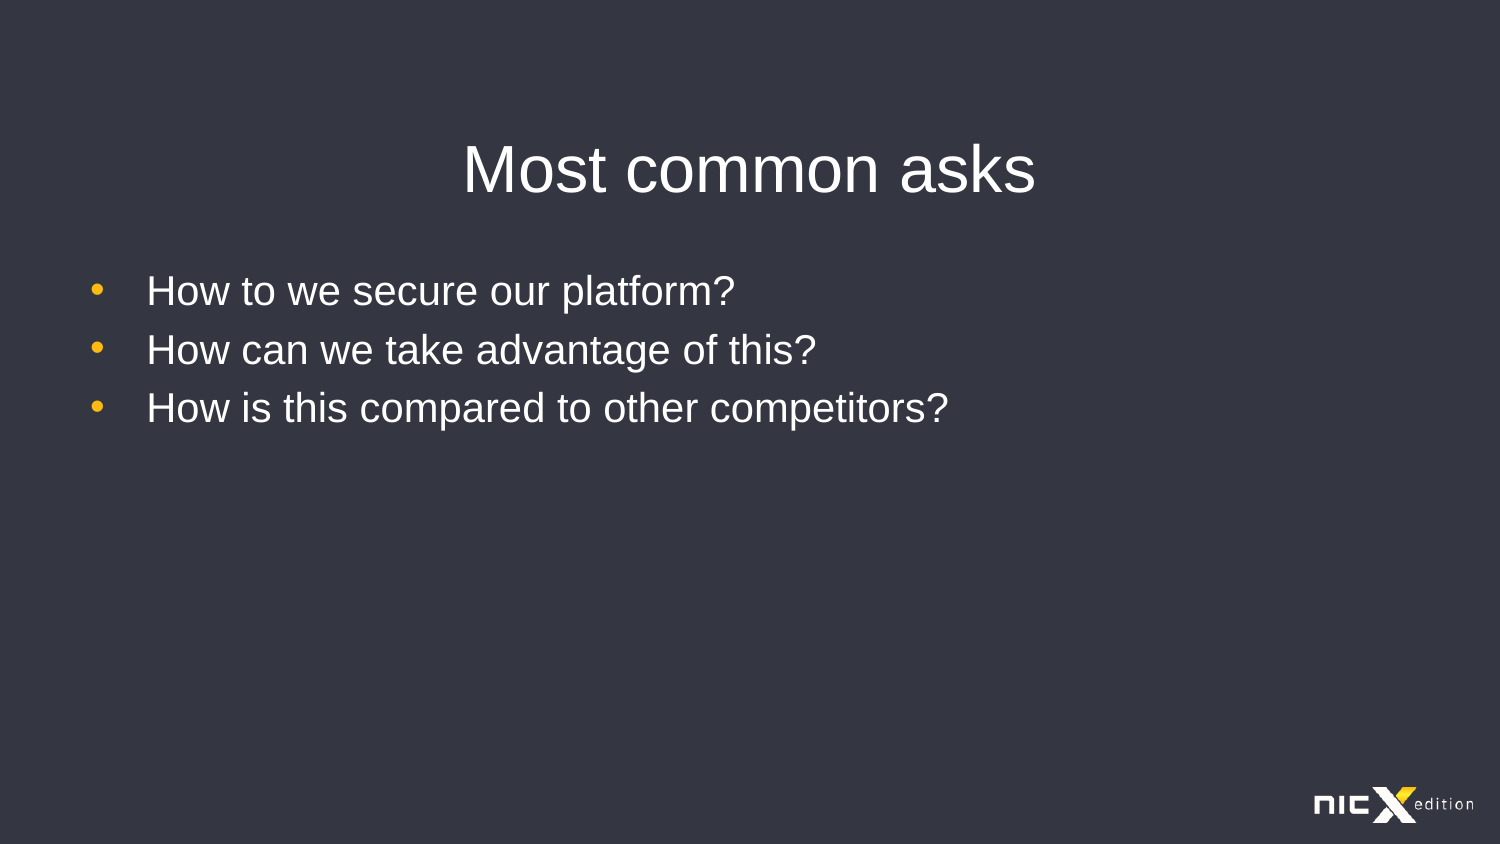

# Most common asks
How to we secure our platform?
How can we take advantage of this?
How is this compared to other competitors?